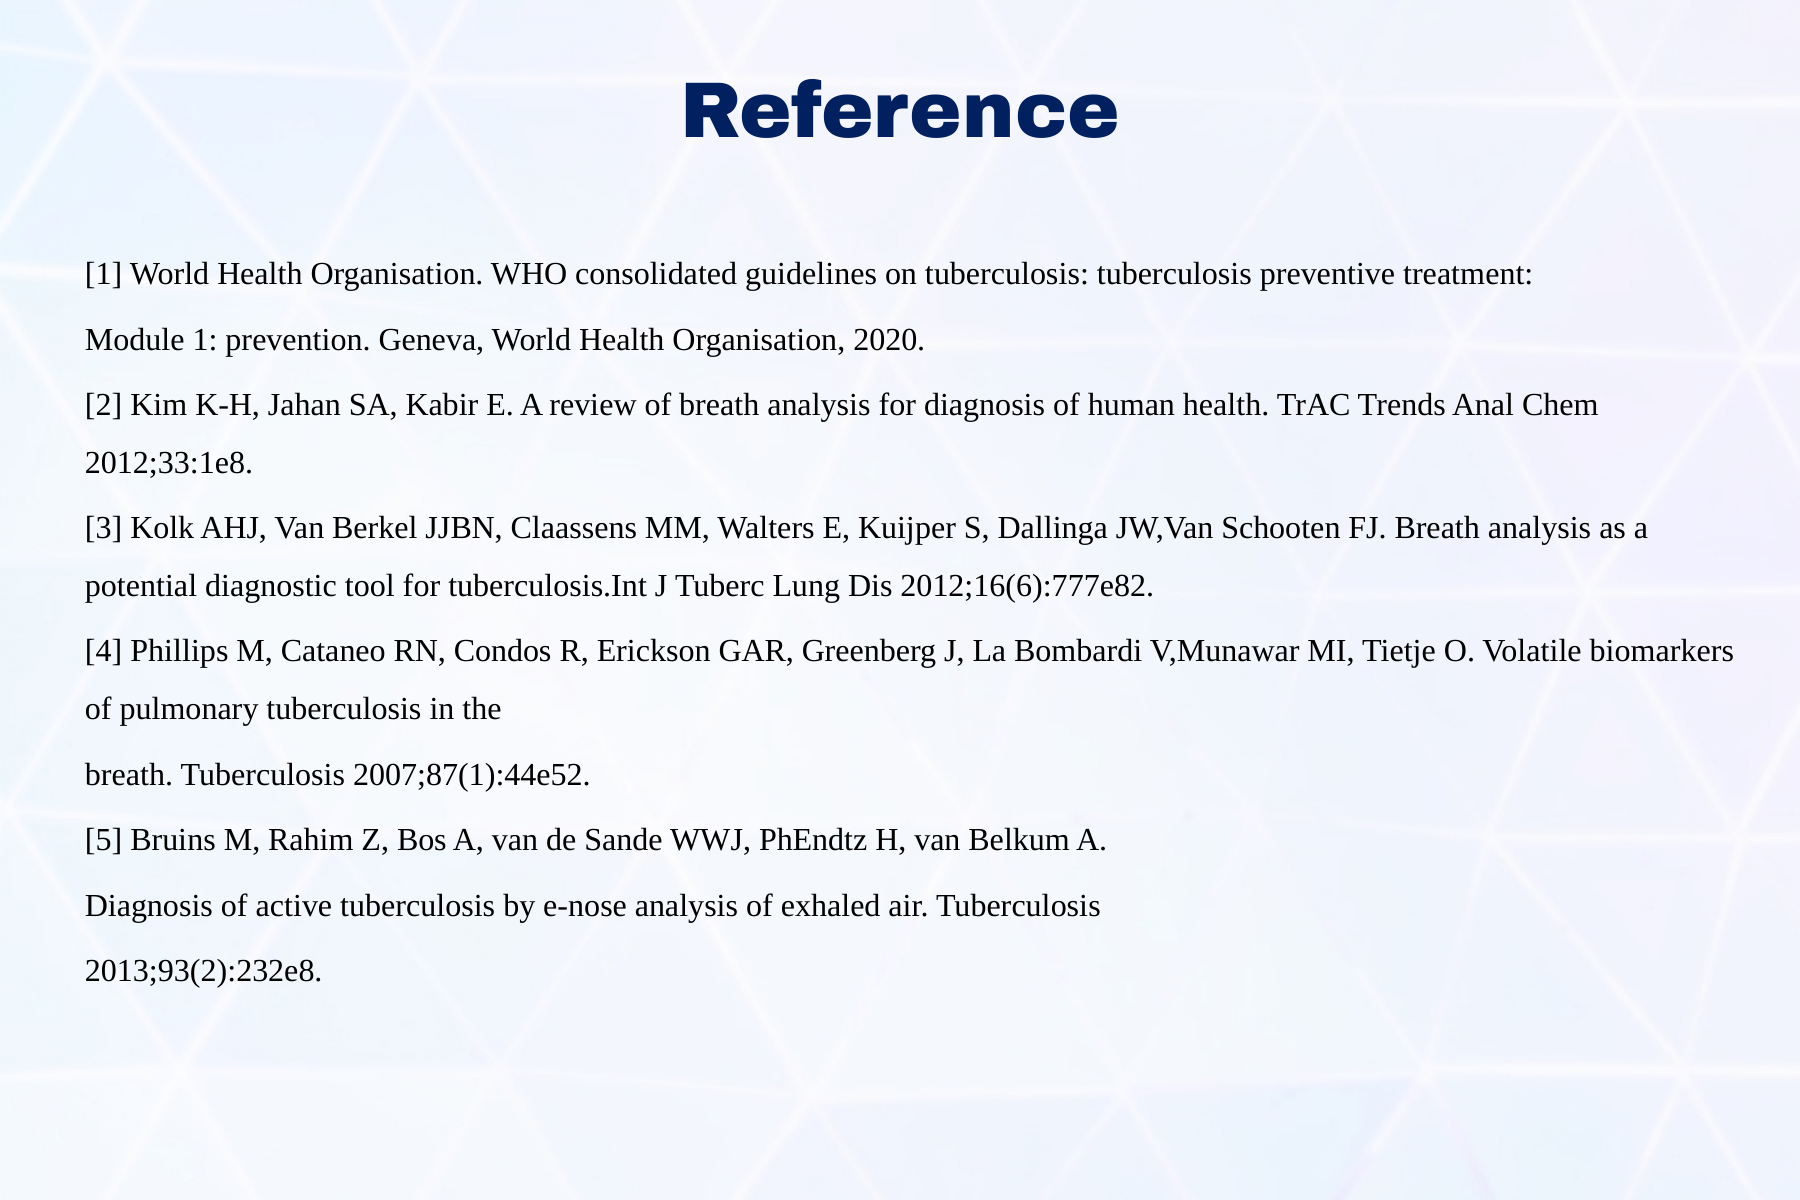

# Reference
[1] World Health Organisation. WHO consolidated guidelines on tuberculosis: tuberculosis preventive treatment:
Module 1: prevention. Geneva, World Health Organisation, 2020.
[2] Kim K-H, Jahan SA, Kabir E. A review of breath analysis for diagnosis of human health. TrAC Trends Anal Chem 2012;33:1e8.
[3] Kolk AHJ, Van Berkel JJBN, Claassens MM, Walters E, Kuijper S, Dallinga JW,Van Schooten FJ. Breath analysis as a potential diagnostic tool for tuberculosis.Int J Tuberc Lung Dis 2012;16(6):777e82.
[4] Phillips M, Cataneo RN, Condos R, Erickson GAR, Greenberg J, La Bombardi V,Munawar MI, Tietje O. Volatile biomarkers of pulmonary tuberculosis in the
breath. Tuberculosis 2007;87(1):44e52.
[5] Bruins M, Rahim Z, Bos A, van de Sande WWJ, PhEndtz H, van Belkum A.
Diagnosis of active tuberculosis by e-nose analysis of exhaled air. Tuberculosis
2013;93(2):232e8.